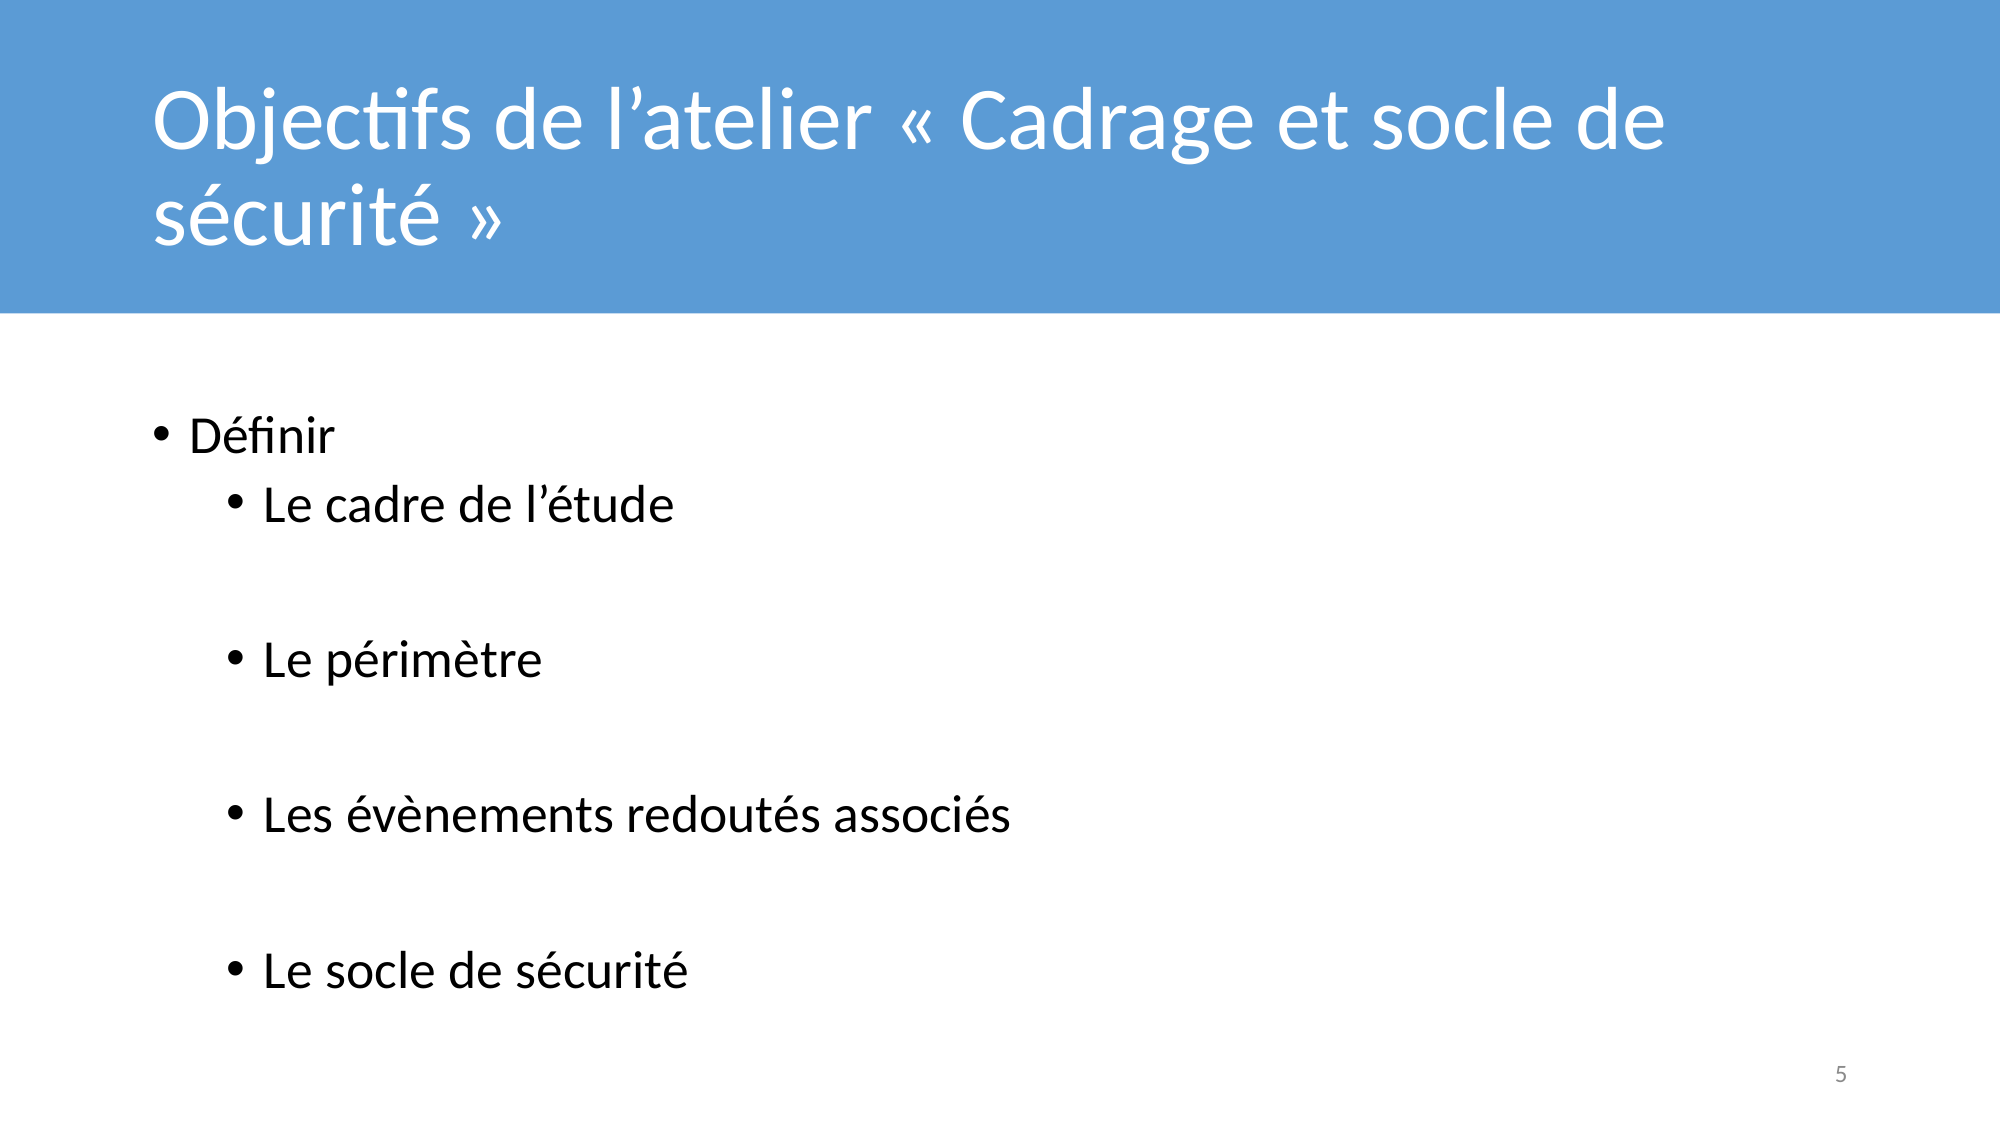

# Objectifs de l’atelier « Cadrage et socle de sécurité »
Définir
Le cadre de l’étude

Le périmètre

Les évènements redoutés associés

Le socle de sécurité

5